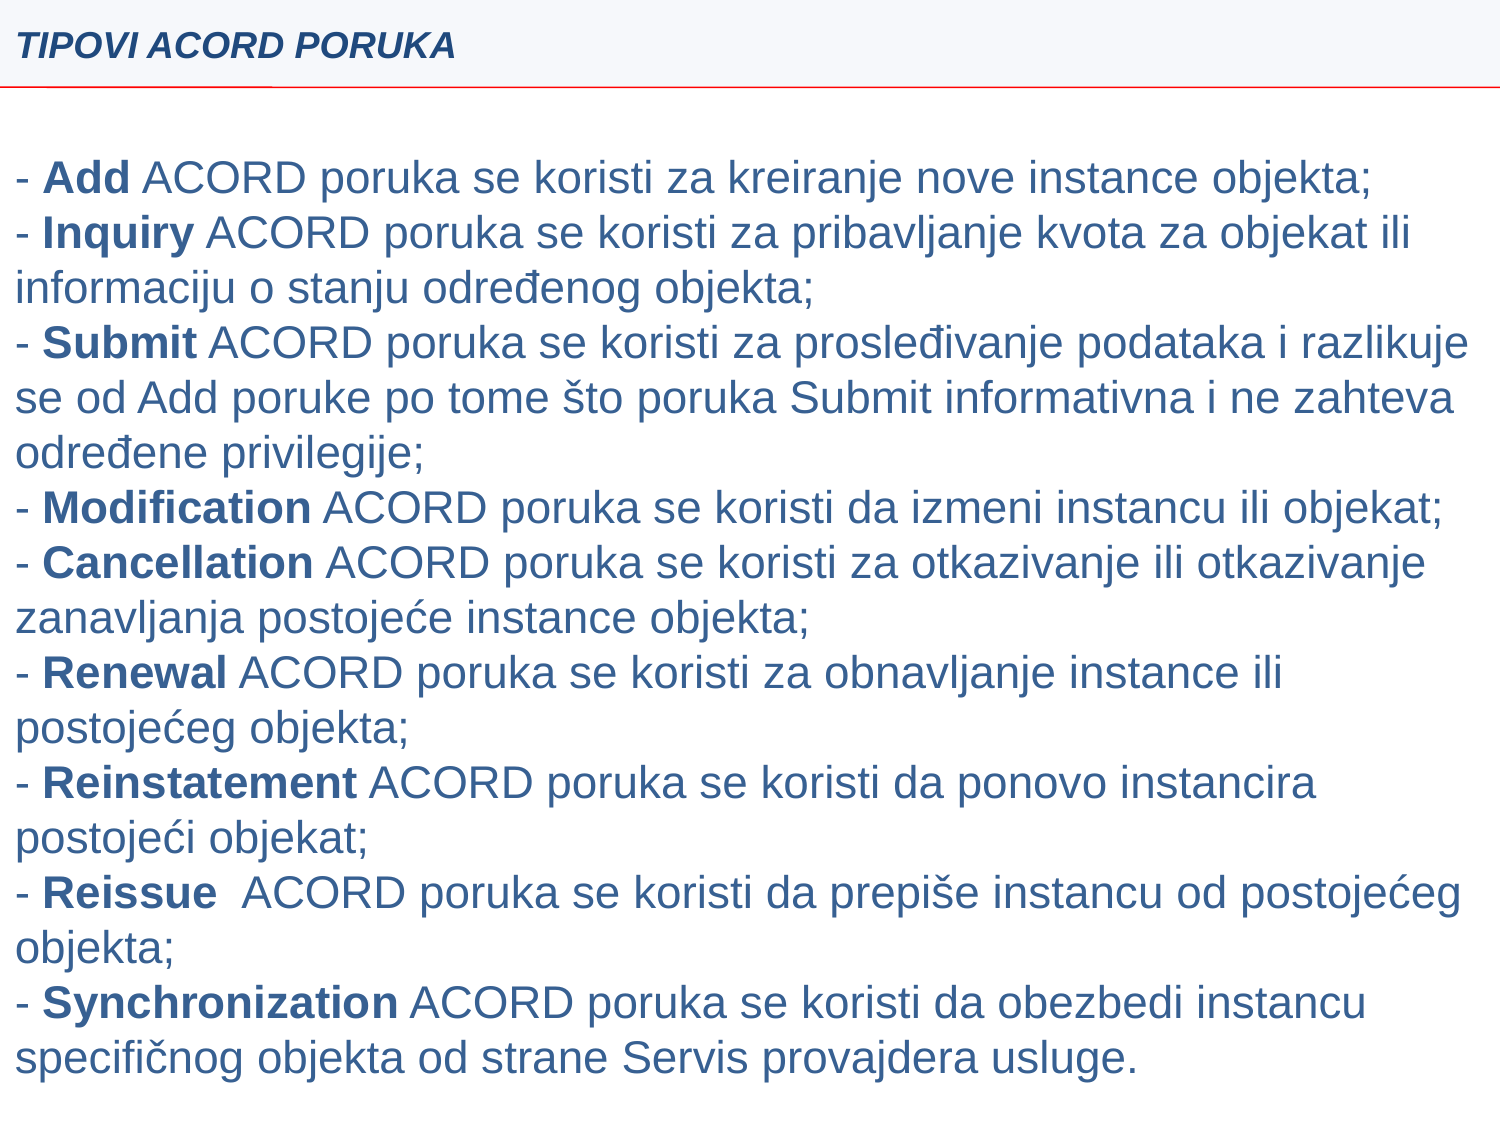

# Tipovi ACORD poruka
- Add ACORD poruka se koristi za kreiranje nove instance objekta;
- Inquiry ACORD poruka se koristi za pribavljanje kvota za objekat ili informaciju o stanju određenog objekta;
- Submit ACORD poruka se koristi za prosleđivanje podataka i razlikuje se od Add poruke po tome što poruka Submit informativna i ne zahteva određene privilegije;
- Modification ACORD poruka se koristi da izmeni instancu ili objekat;
- Cancellation ACORD poruka se koristi za otkazivanje ili otkazivanje zanavljanja postojeće instance objekta;
- Renewal ACORD poruka se koristi za obnavljanje instance ili postojećeg objekta;
- Reinstatement ACORD poruka se koristi da ponovo instancira postojeći objekat;
- Reissue  ACORD poruka se koristi da prepiše instancu od postojećeg objekta;
- Synchronization ACORD poruka se koristi da obezbedi instancu specifičnog objekta od strane Servis provajdera usluge.